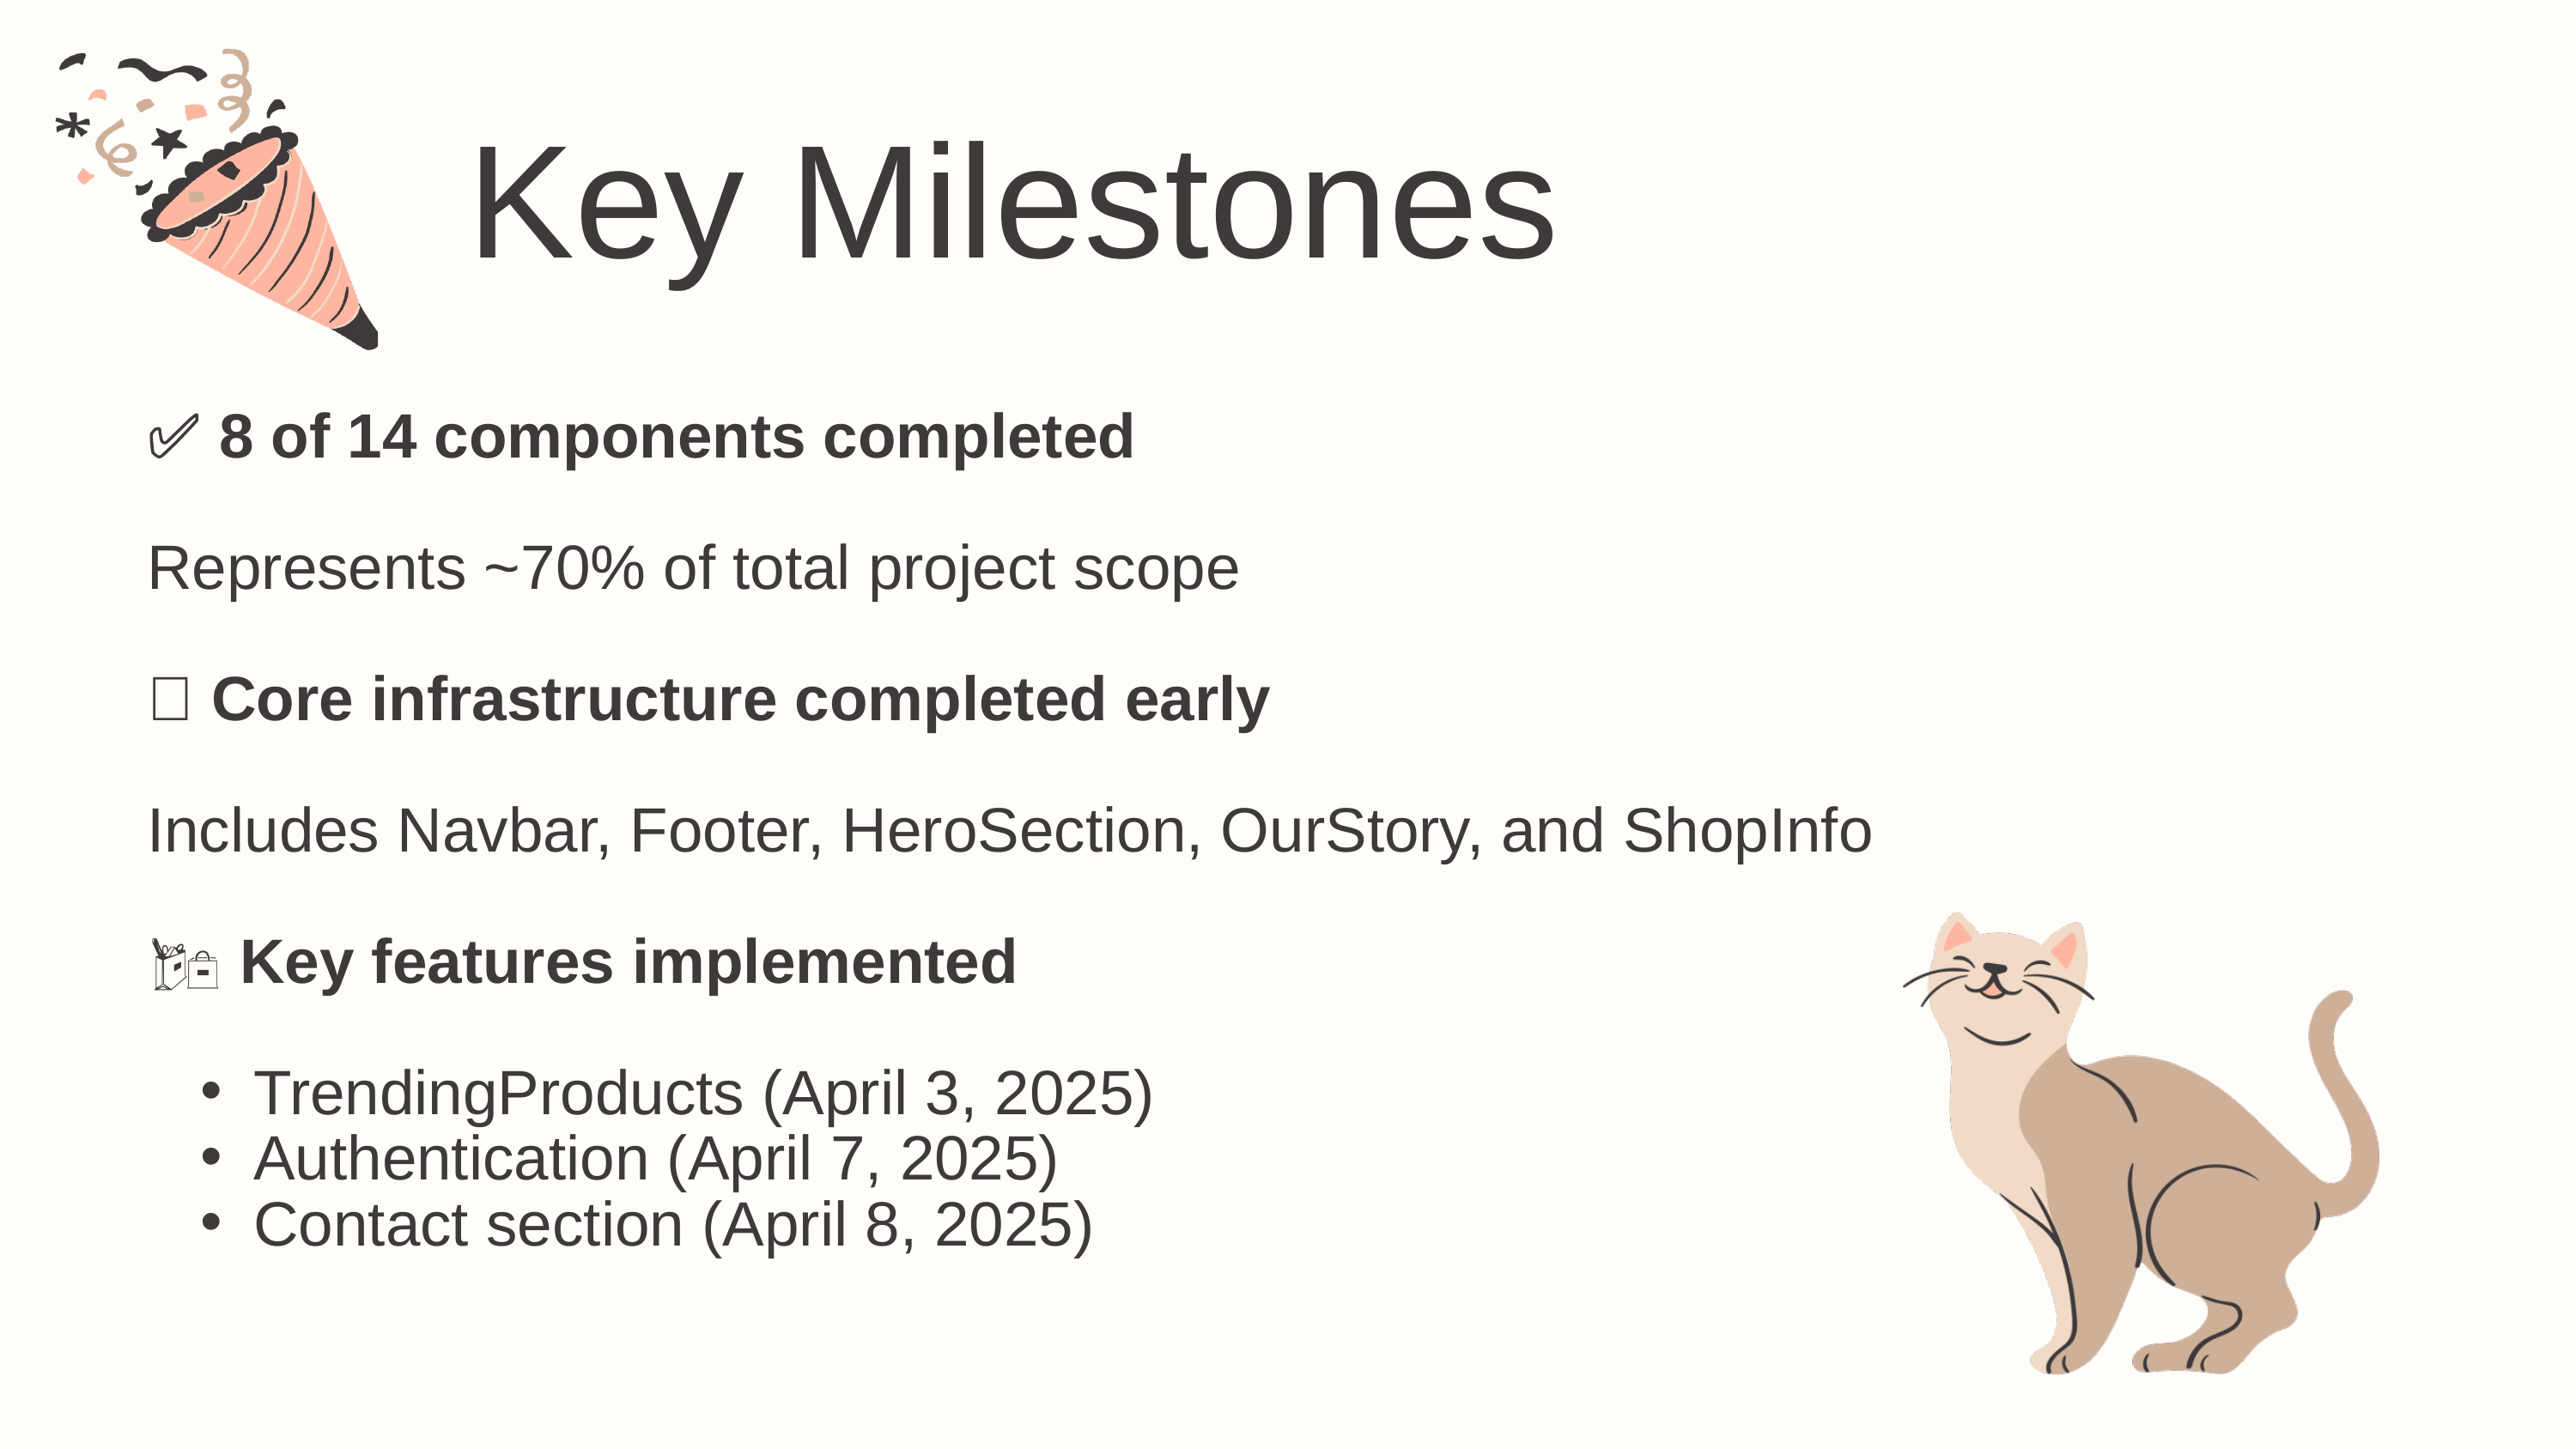

Key Milestones
✅ 8 of 14 components completed

Represents ~70% of total project scope

🧱 Core infrastructure completed early

Includes Navbar, Footer, HeroSection, OurStory, and ShopInfo

🛍️ Key features implemented

TrendingProducts (April 3, 2025)
Authentication (April 7, 2025)
Contact section (April 8, 2025)